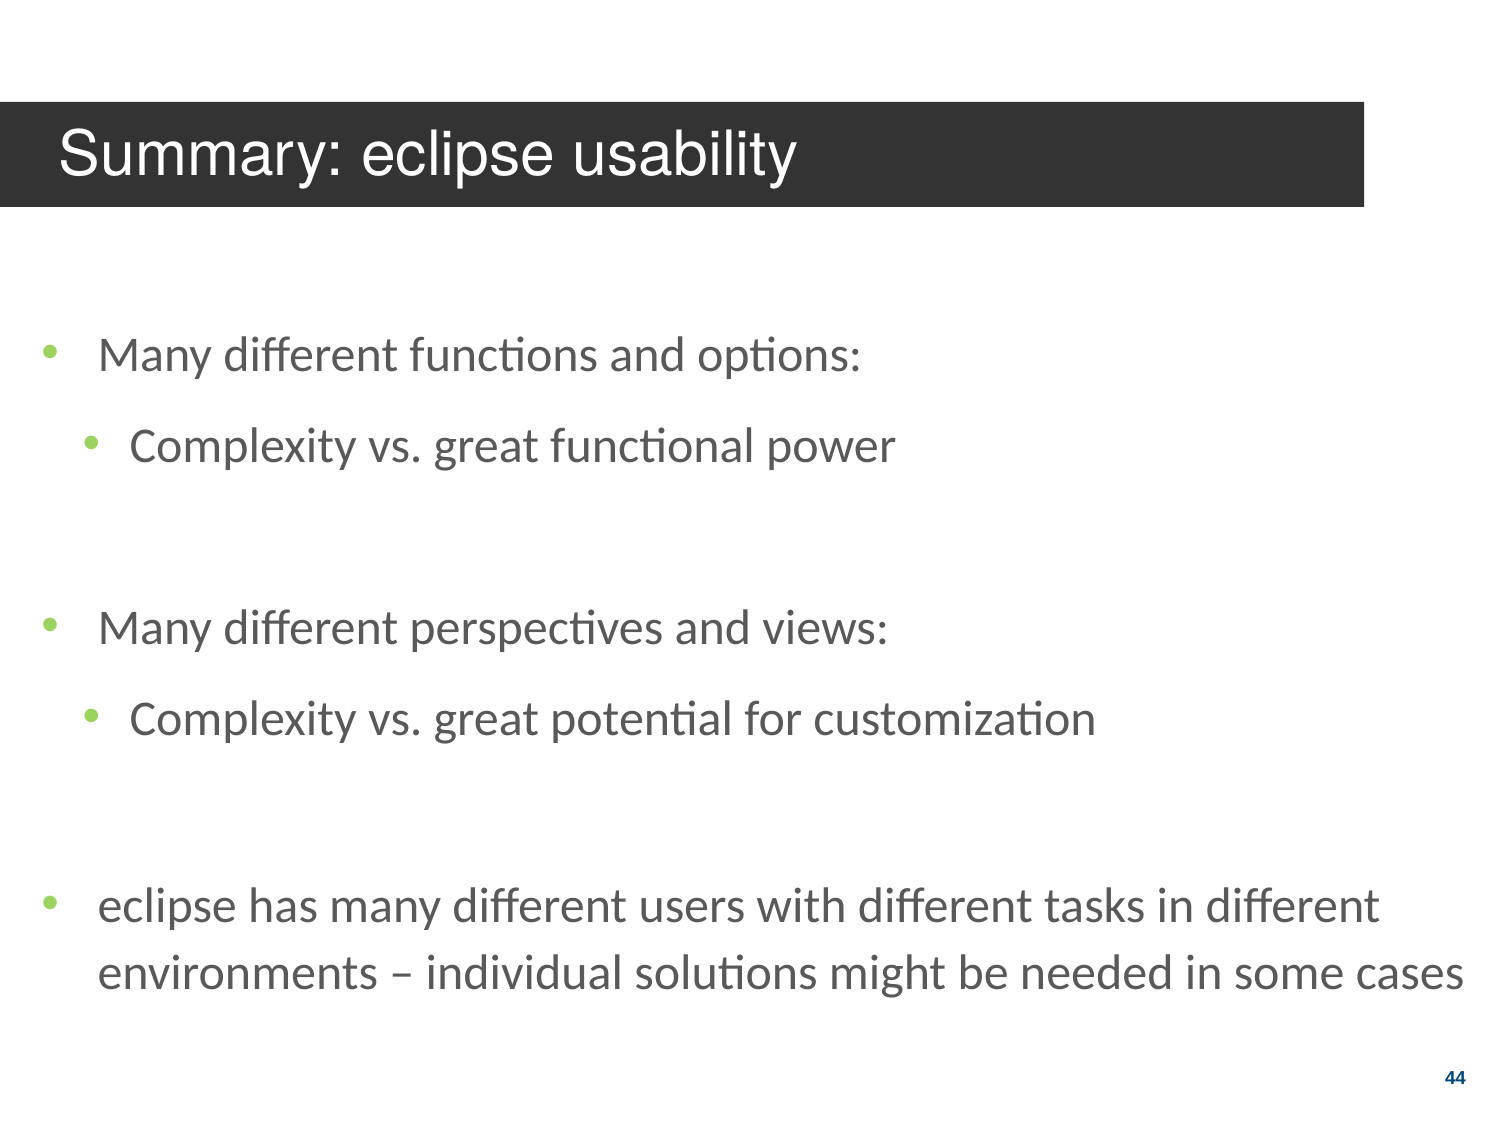

Summary: eclipse usability
Many different functions and options:
Complexity vs. great functional power

Many different perspectives and views:
Complexity vs. great potential for customization

eclipse has many different users with different tasks in different environments – individual solutions might be needed in some cases

44